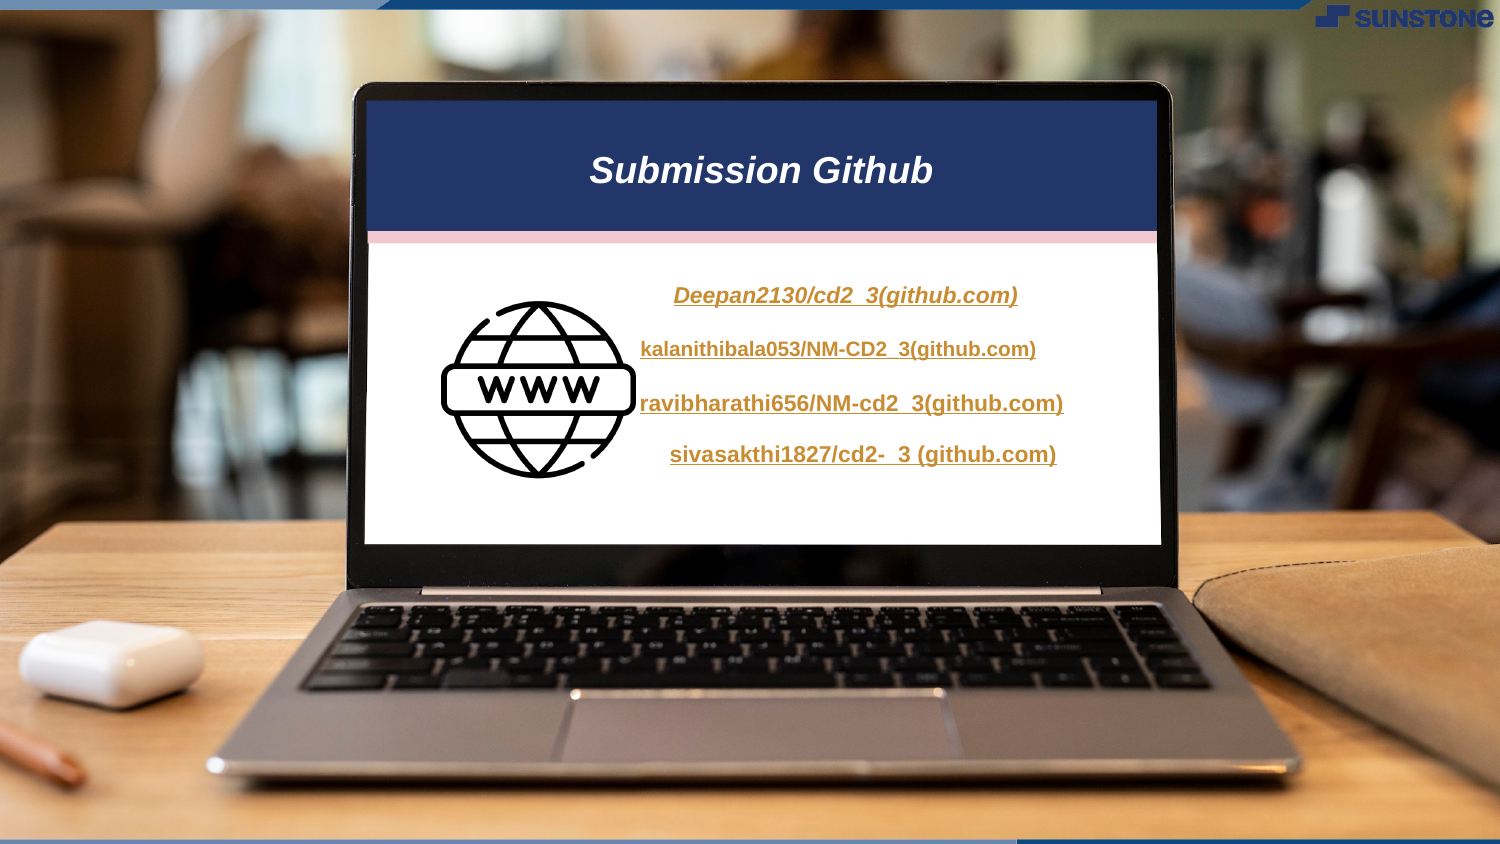

Submission Github
Deepan2130/cd2_3(github.com)
kalanithibala053/NM-CD2_3(github.com)
ravibharathi656/NM-cd2_3(github.com)
sivasakthi1827/cd2-_3 (github.com)